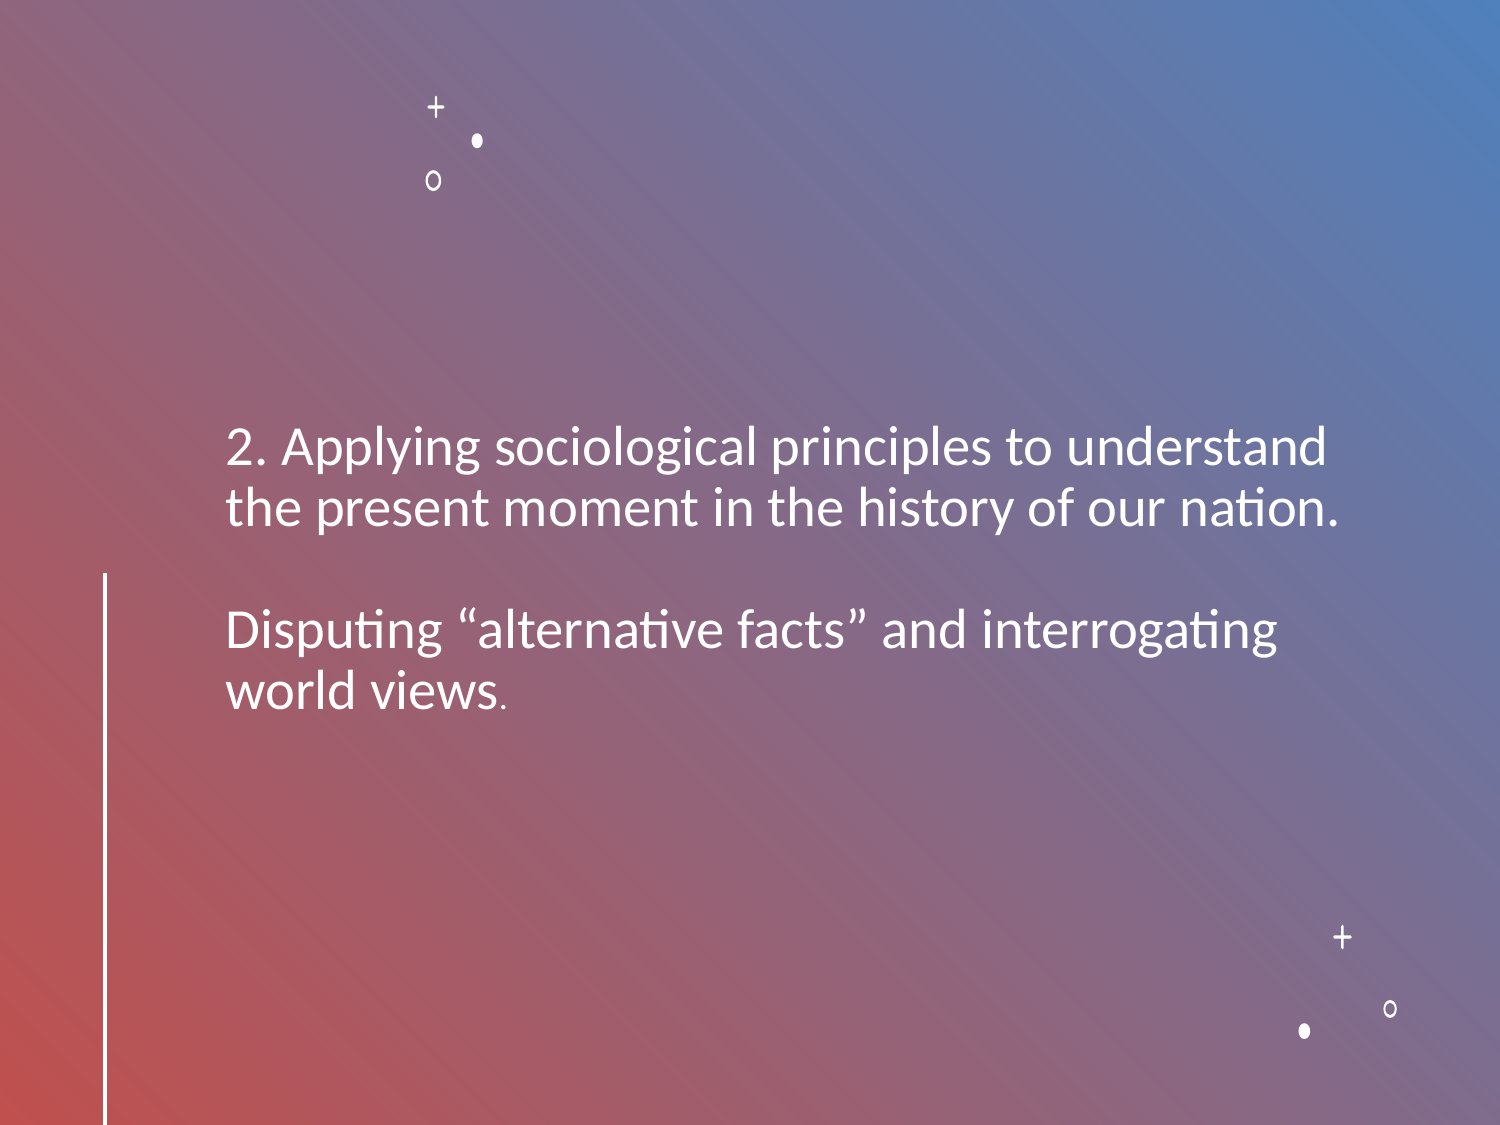

# 2. Applying sociological principles to understand the present moment in the history of our nation. Disputing “alternative facts” and interrogating world views.